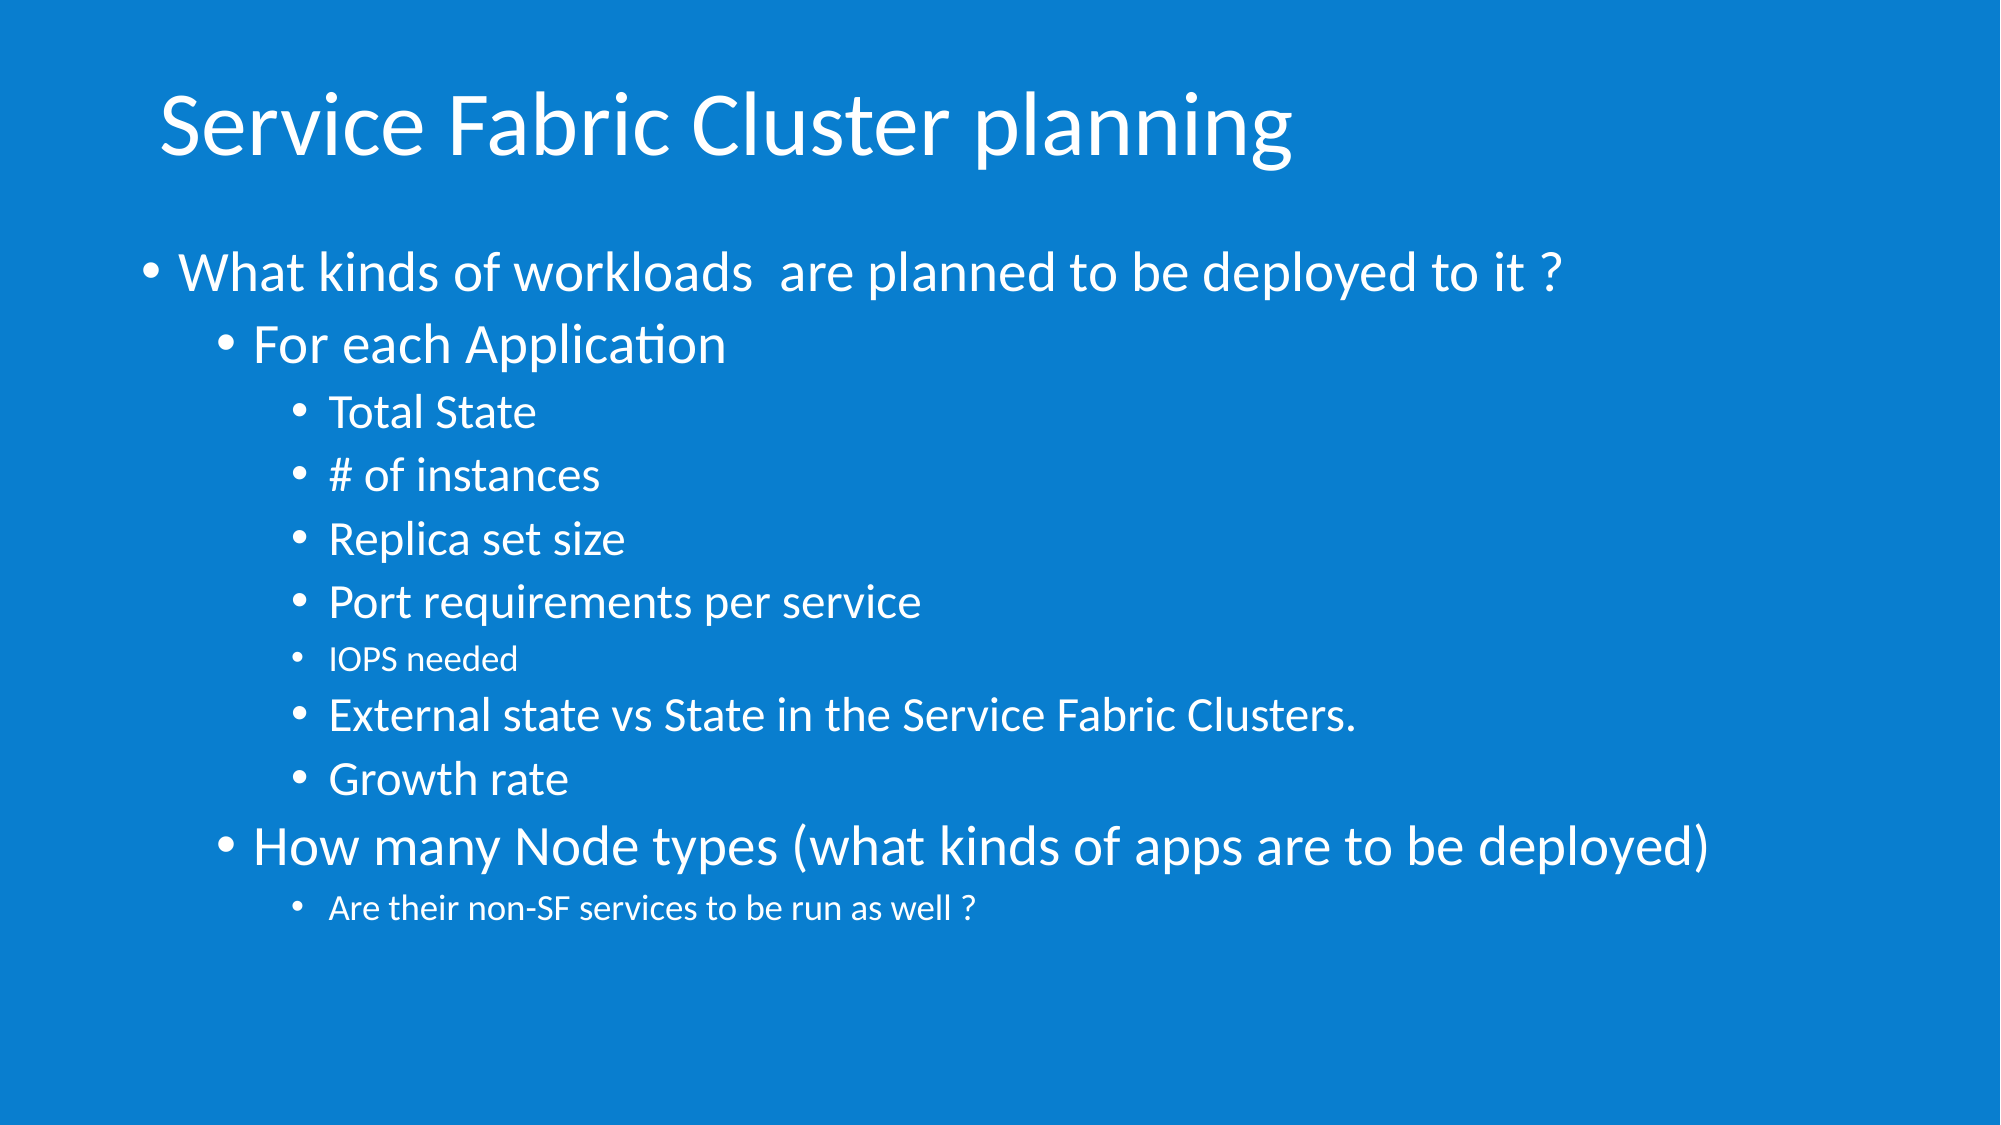

# Service Fabric Cluster planning
What kinds of workloads  are planned to be deployed to it ?
For each Application
Total State
# of instances
Replica set size
Port requirements per service
IOPS needed
External state vs State in the Service Fabric Clusters.
Growth rate
How many Node types (what kinds of apps are to be deployed)
Are their non-SF services to be run as well ?